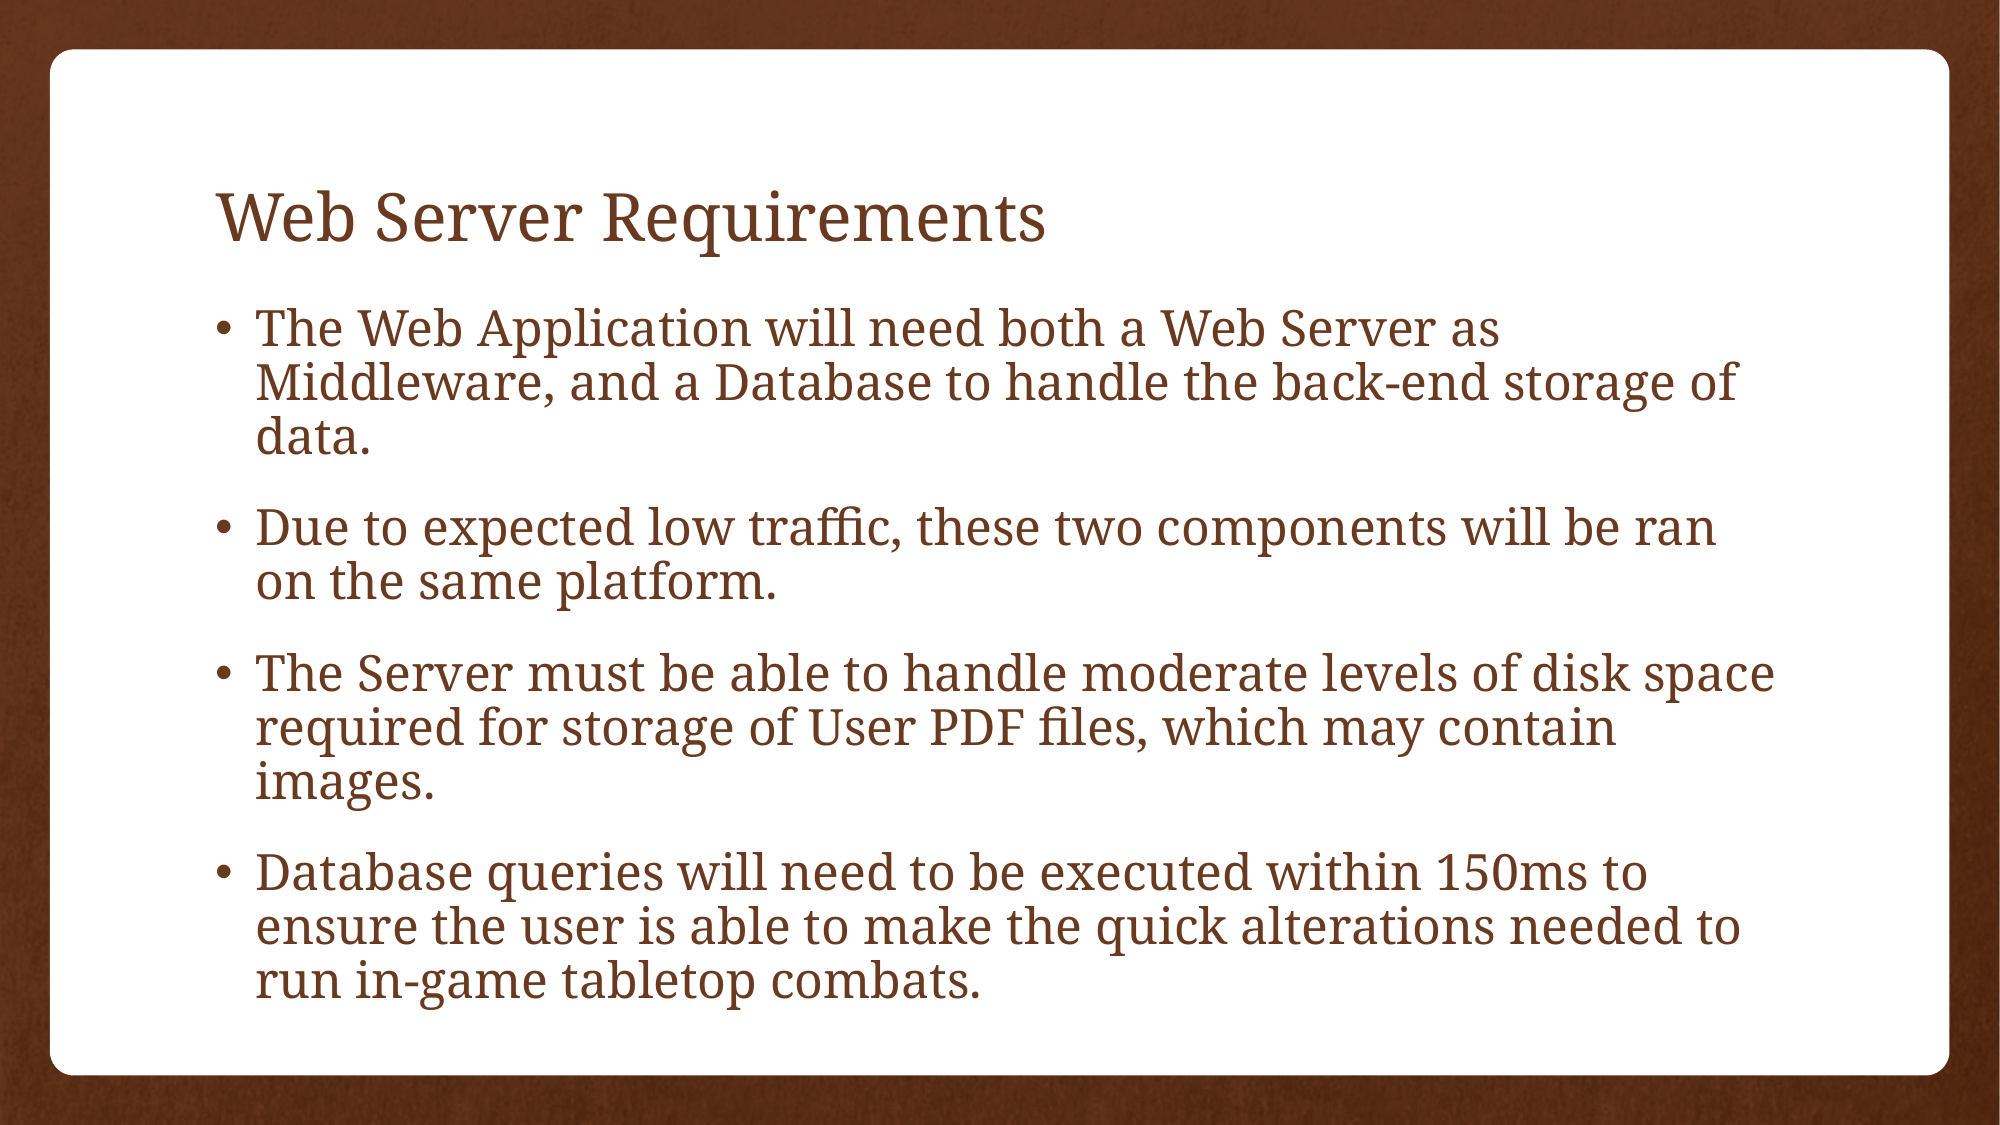

# Web Server Requirements
The Web Application will need both a Web Server as Middleware, and a Database to handle the back-end storage of data.
Due to expected low traffic, these two components will be ran on the same platform.
The Server must be able to handle moderate levels of disk space required for storage of User PDF files, which may contain images.
Database queries will need to be executed within 150ms to ensure the user is able to make the quick alterations needed to run in-game tabletop combats.